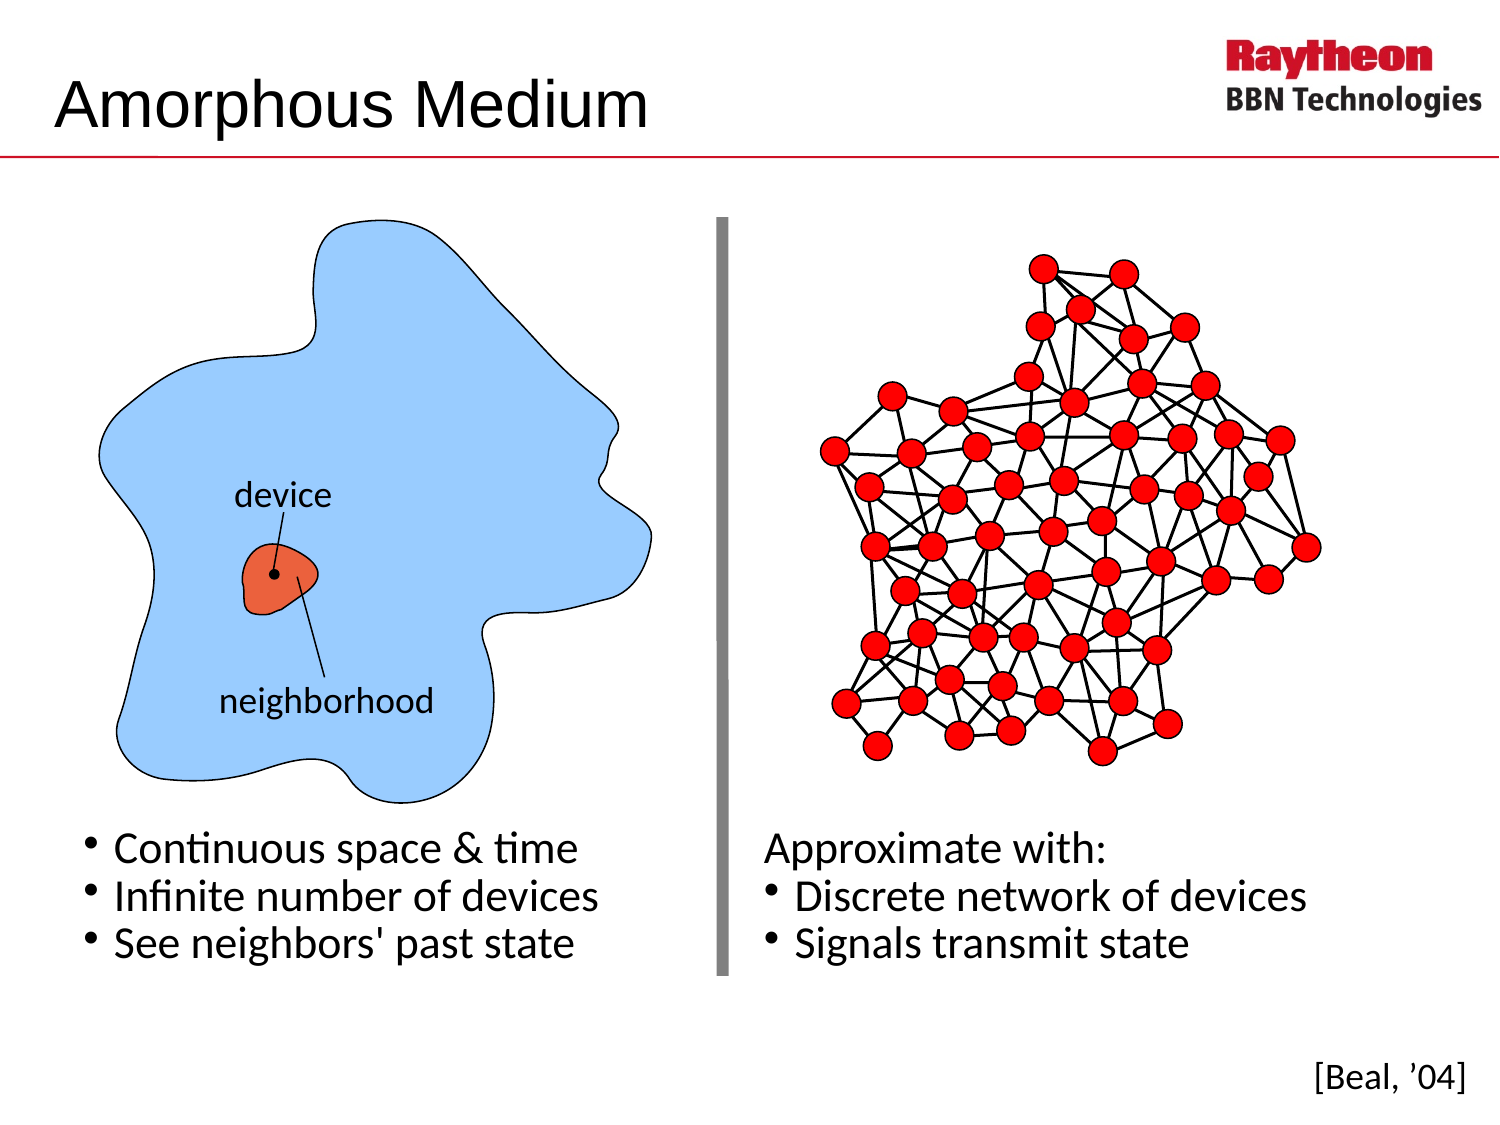

# Amorphous Medium

device

neighborhood

 Continuous space & time
 Infinite number of devices
 See neighbors' past state
Approximate with:
 Discrete network of devices
 Signals transmit state
[Beal, ’04]